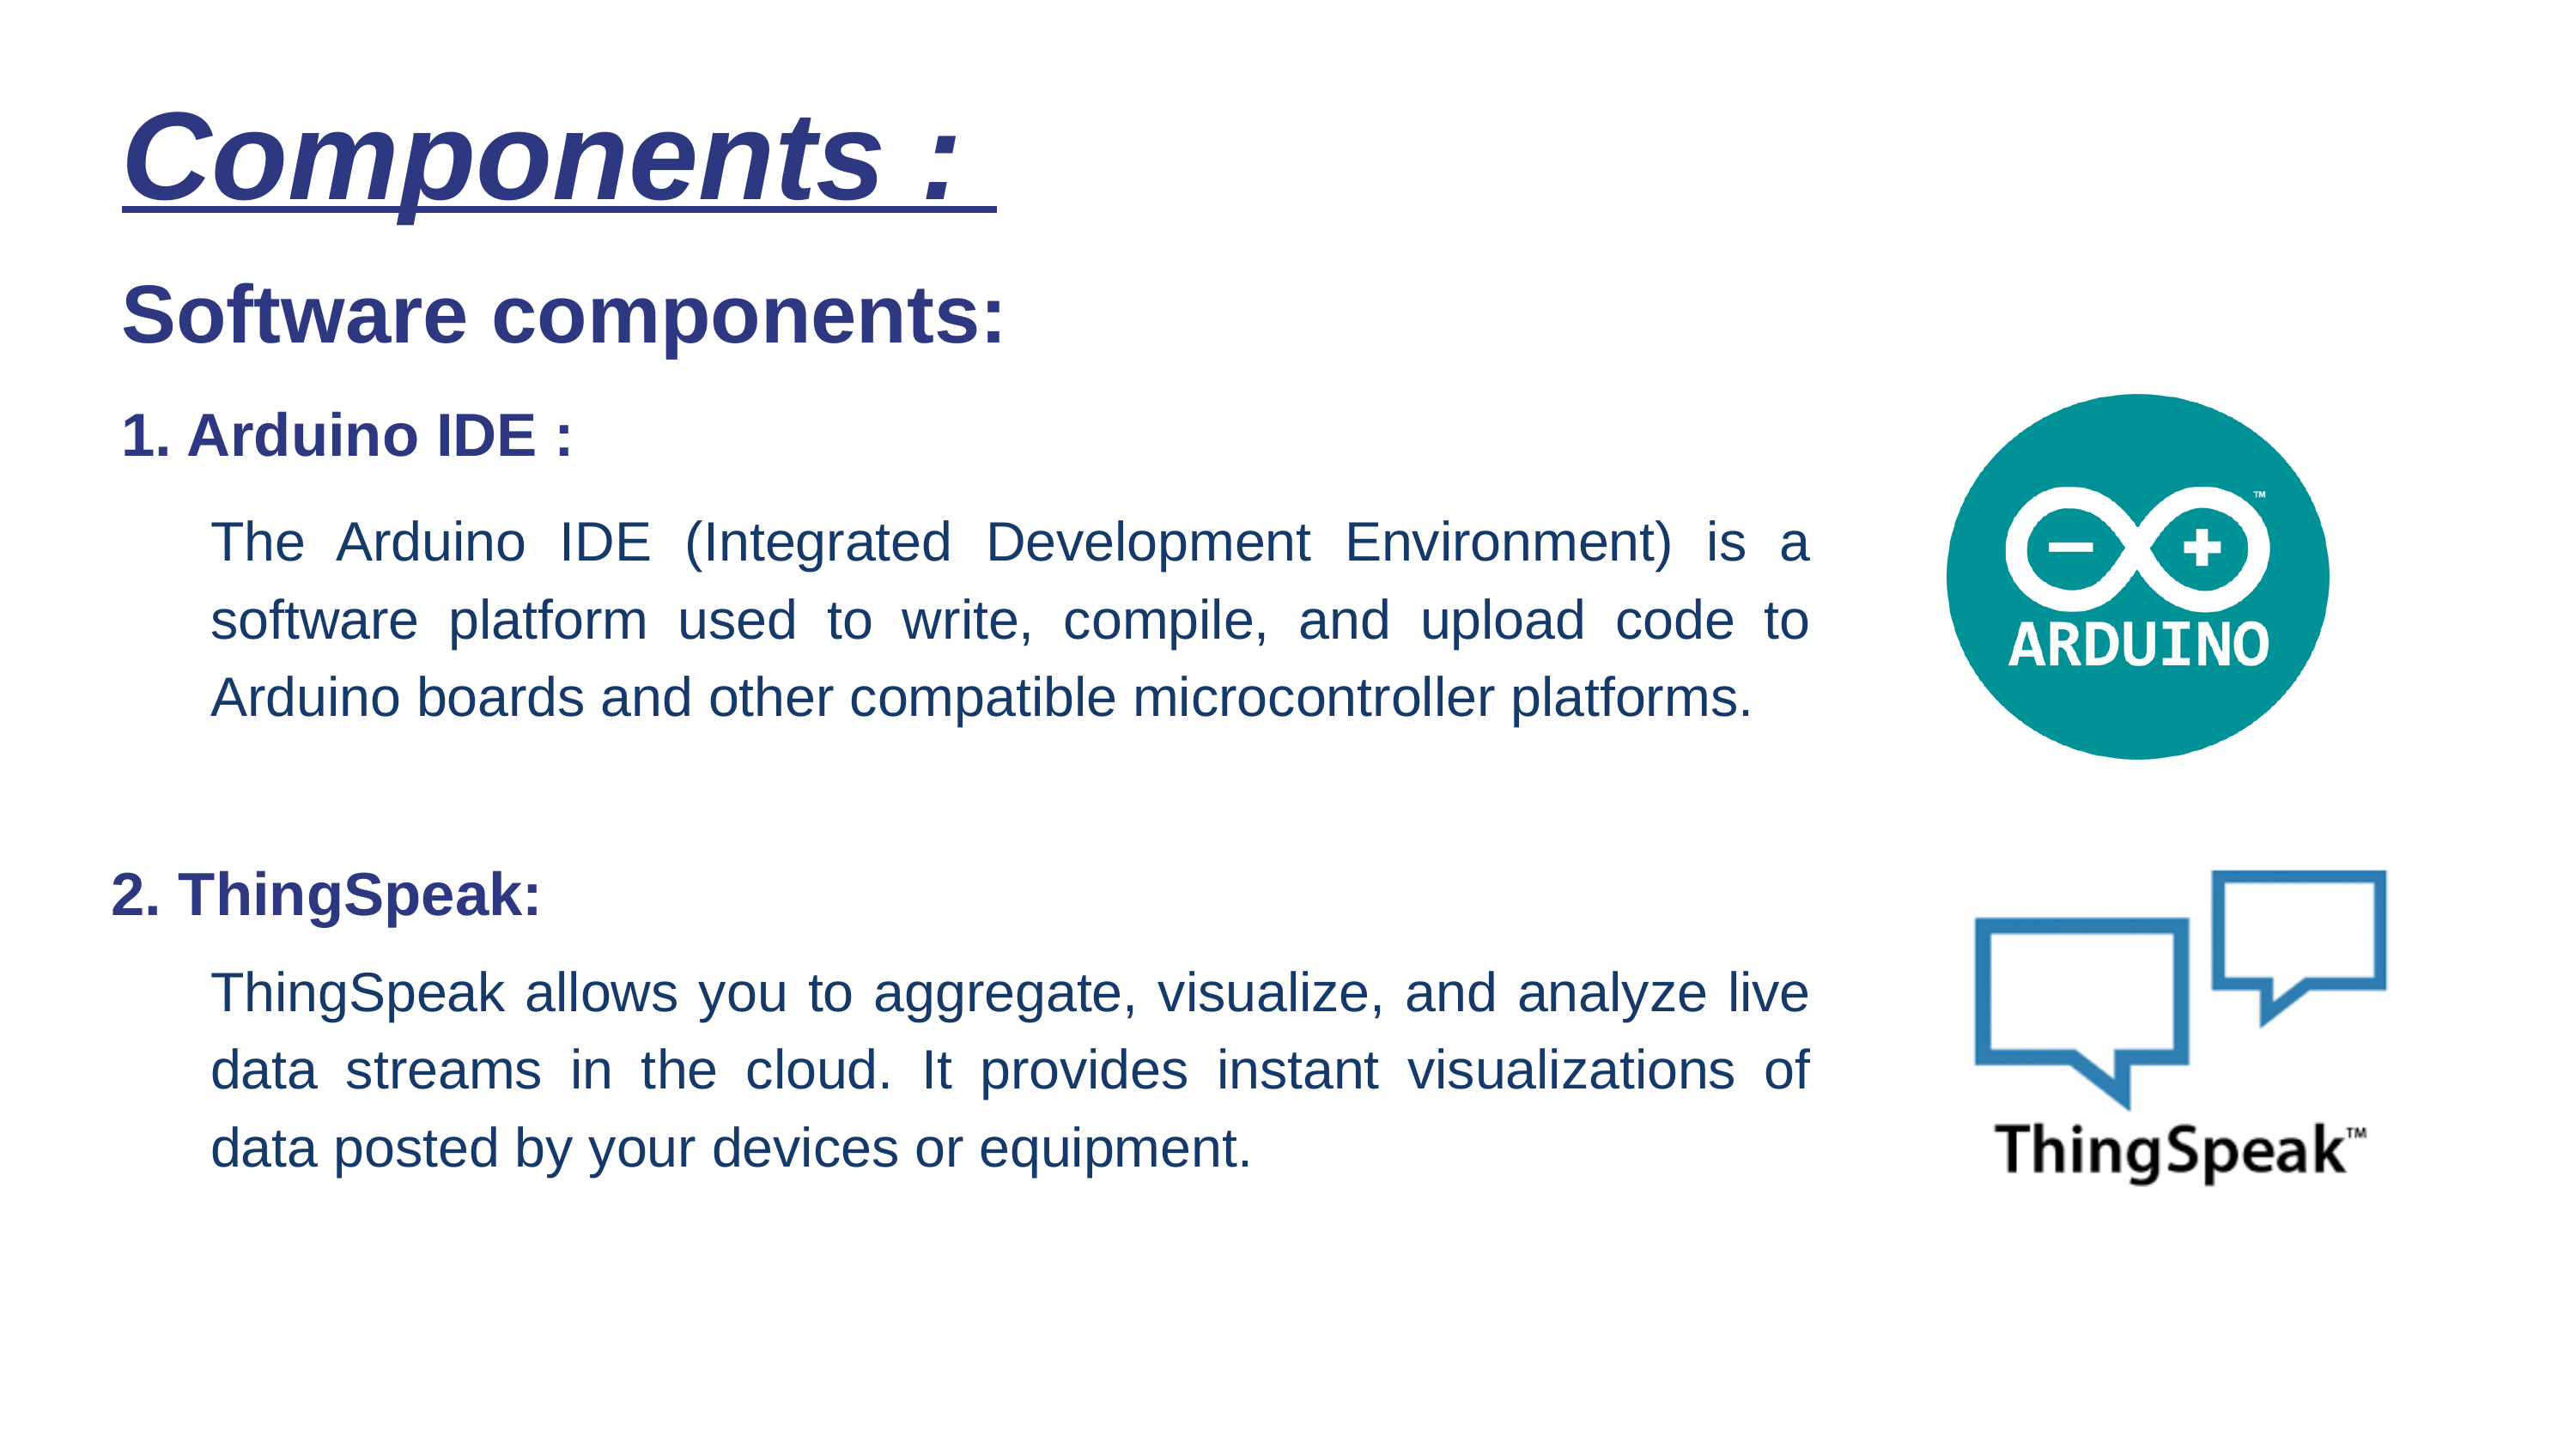

Components :
Software components:
1. Arduino IDE :

The Arduino IDE (Integrated Development Environment) is a software platform used to write, compile, and upload code to Arduino boards and other compatible microcontroller platforms.
2. ThingSpeak:

ThingSpeak allows you to aggregate, visualize, and analyze live data streams in the cloud. It provides instant visualizations of data posted by your devices or equipment.